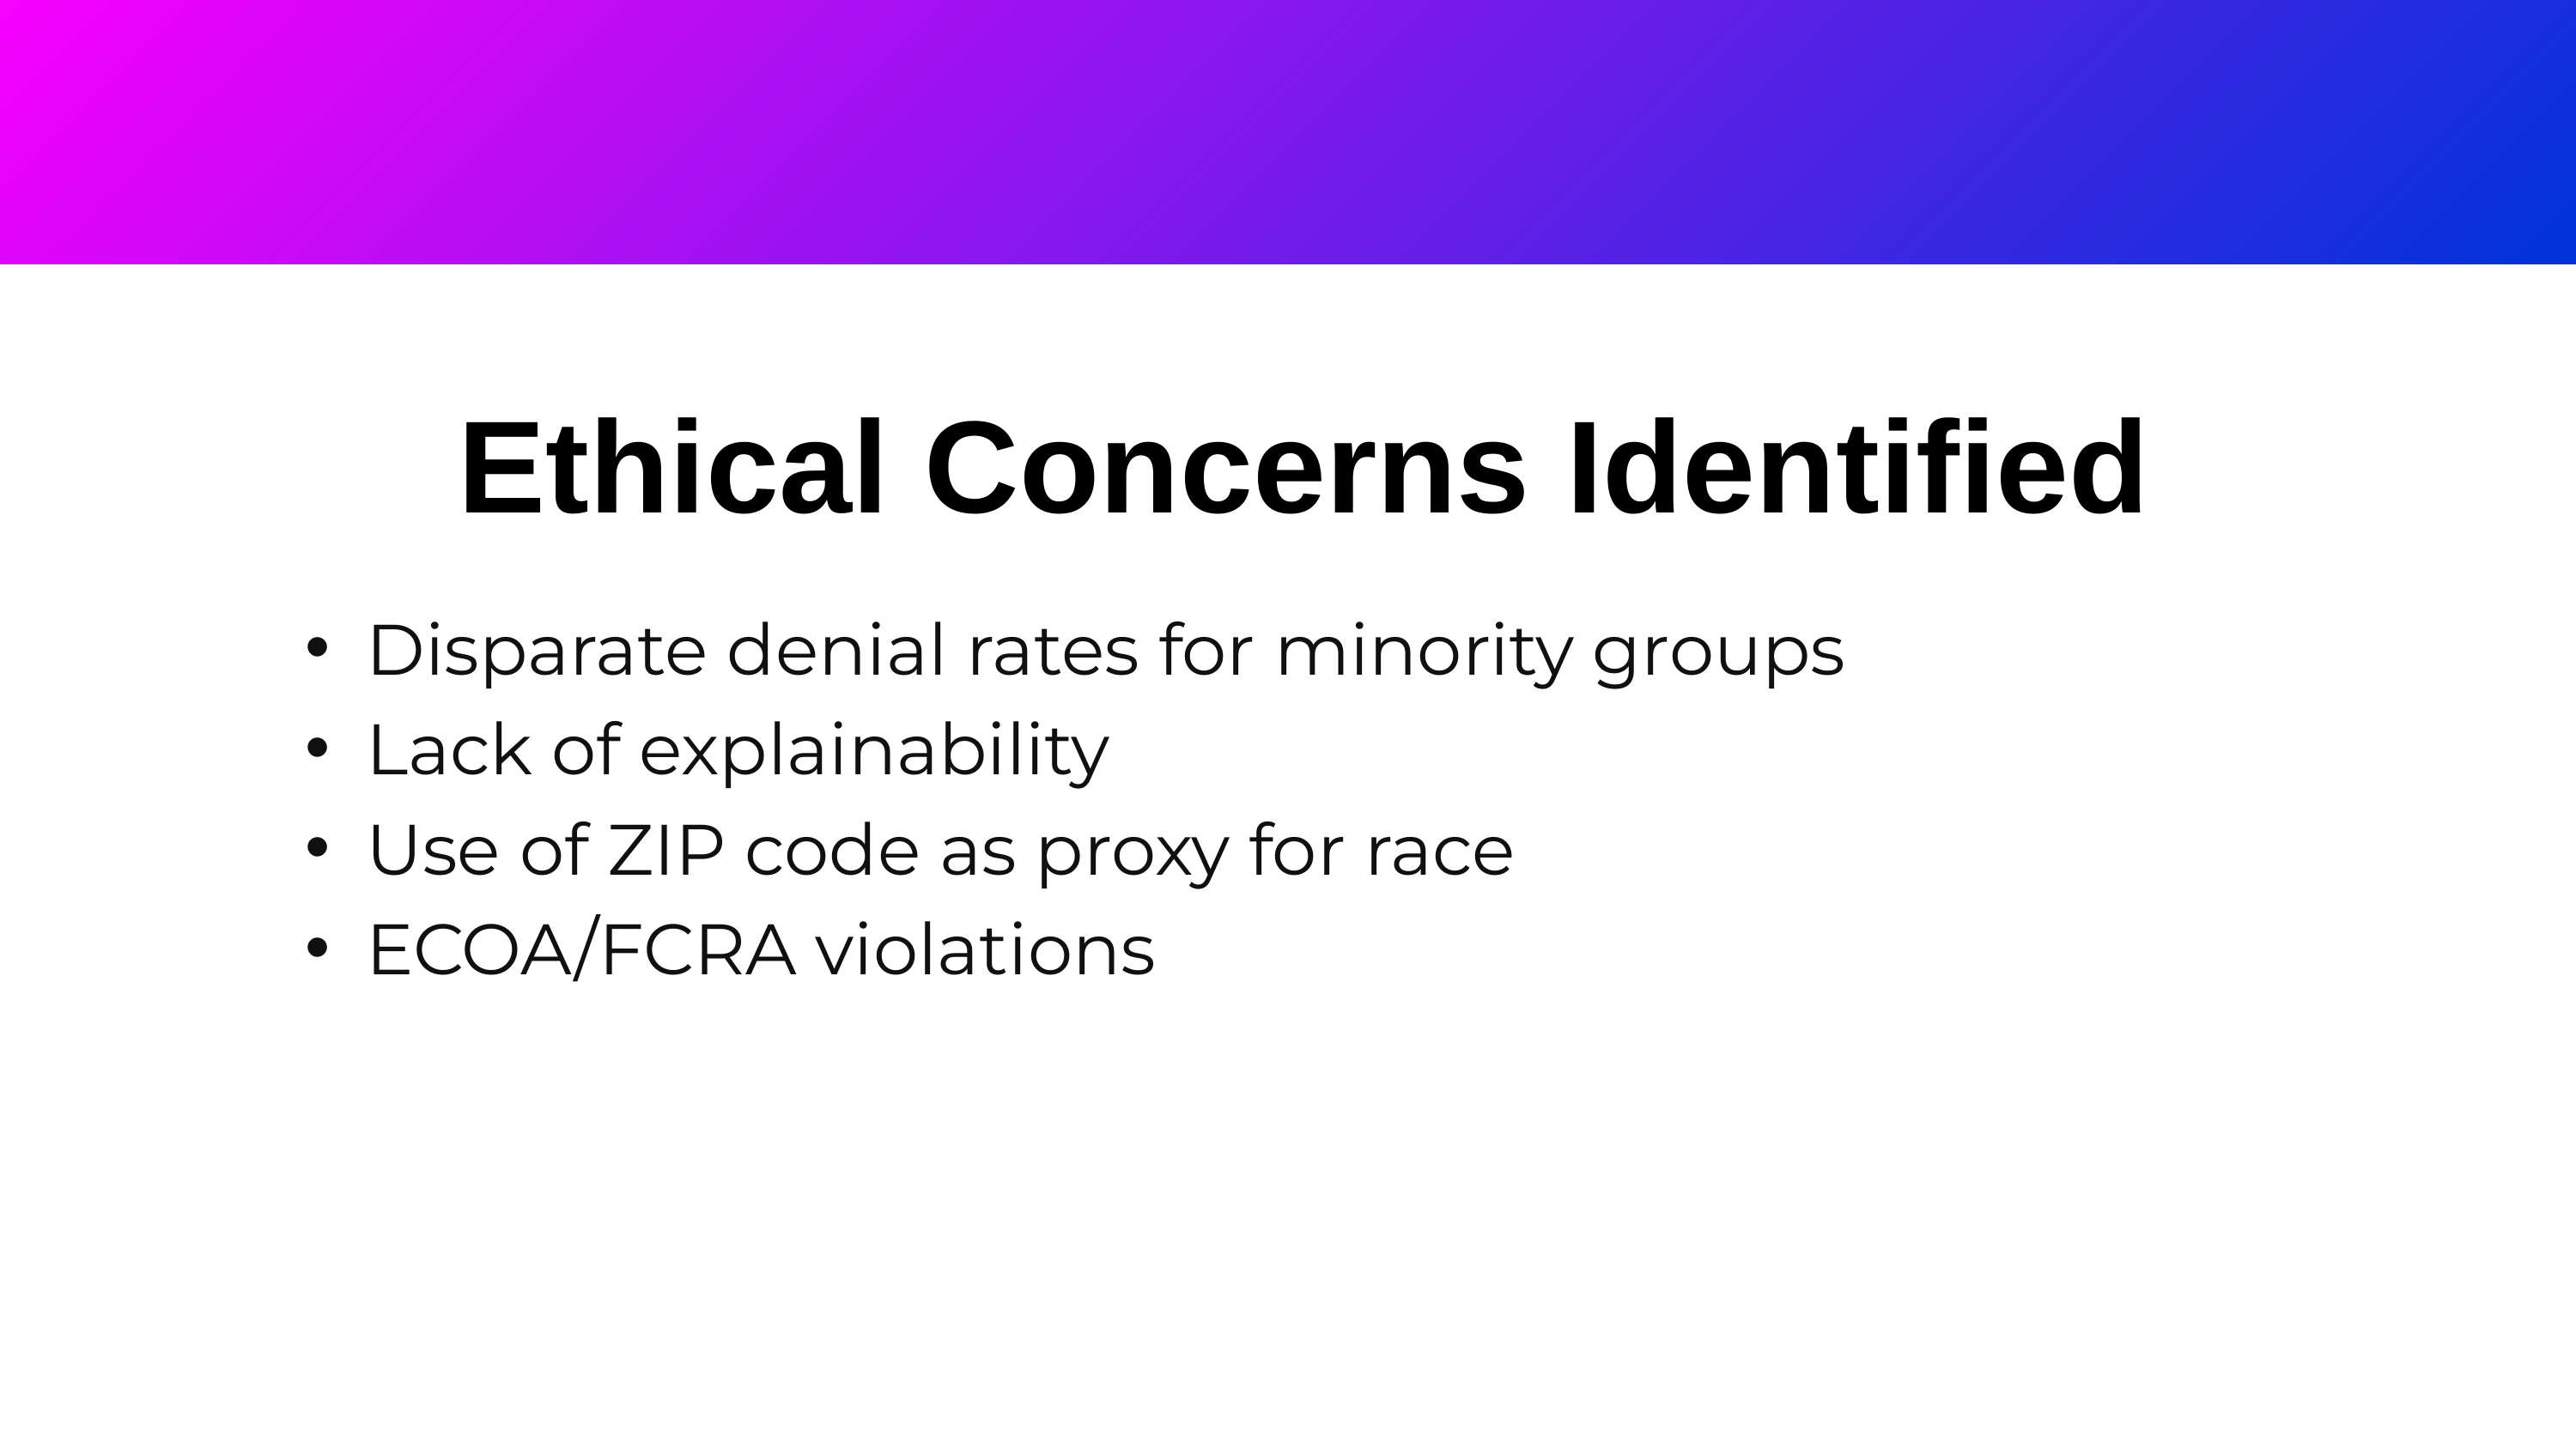

Ethical Concerns Identified
Disparate denial rates for minority groups
Lack of explainability
Use of ZIP code as proxy for race
ECOA/FCRA violations